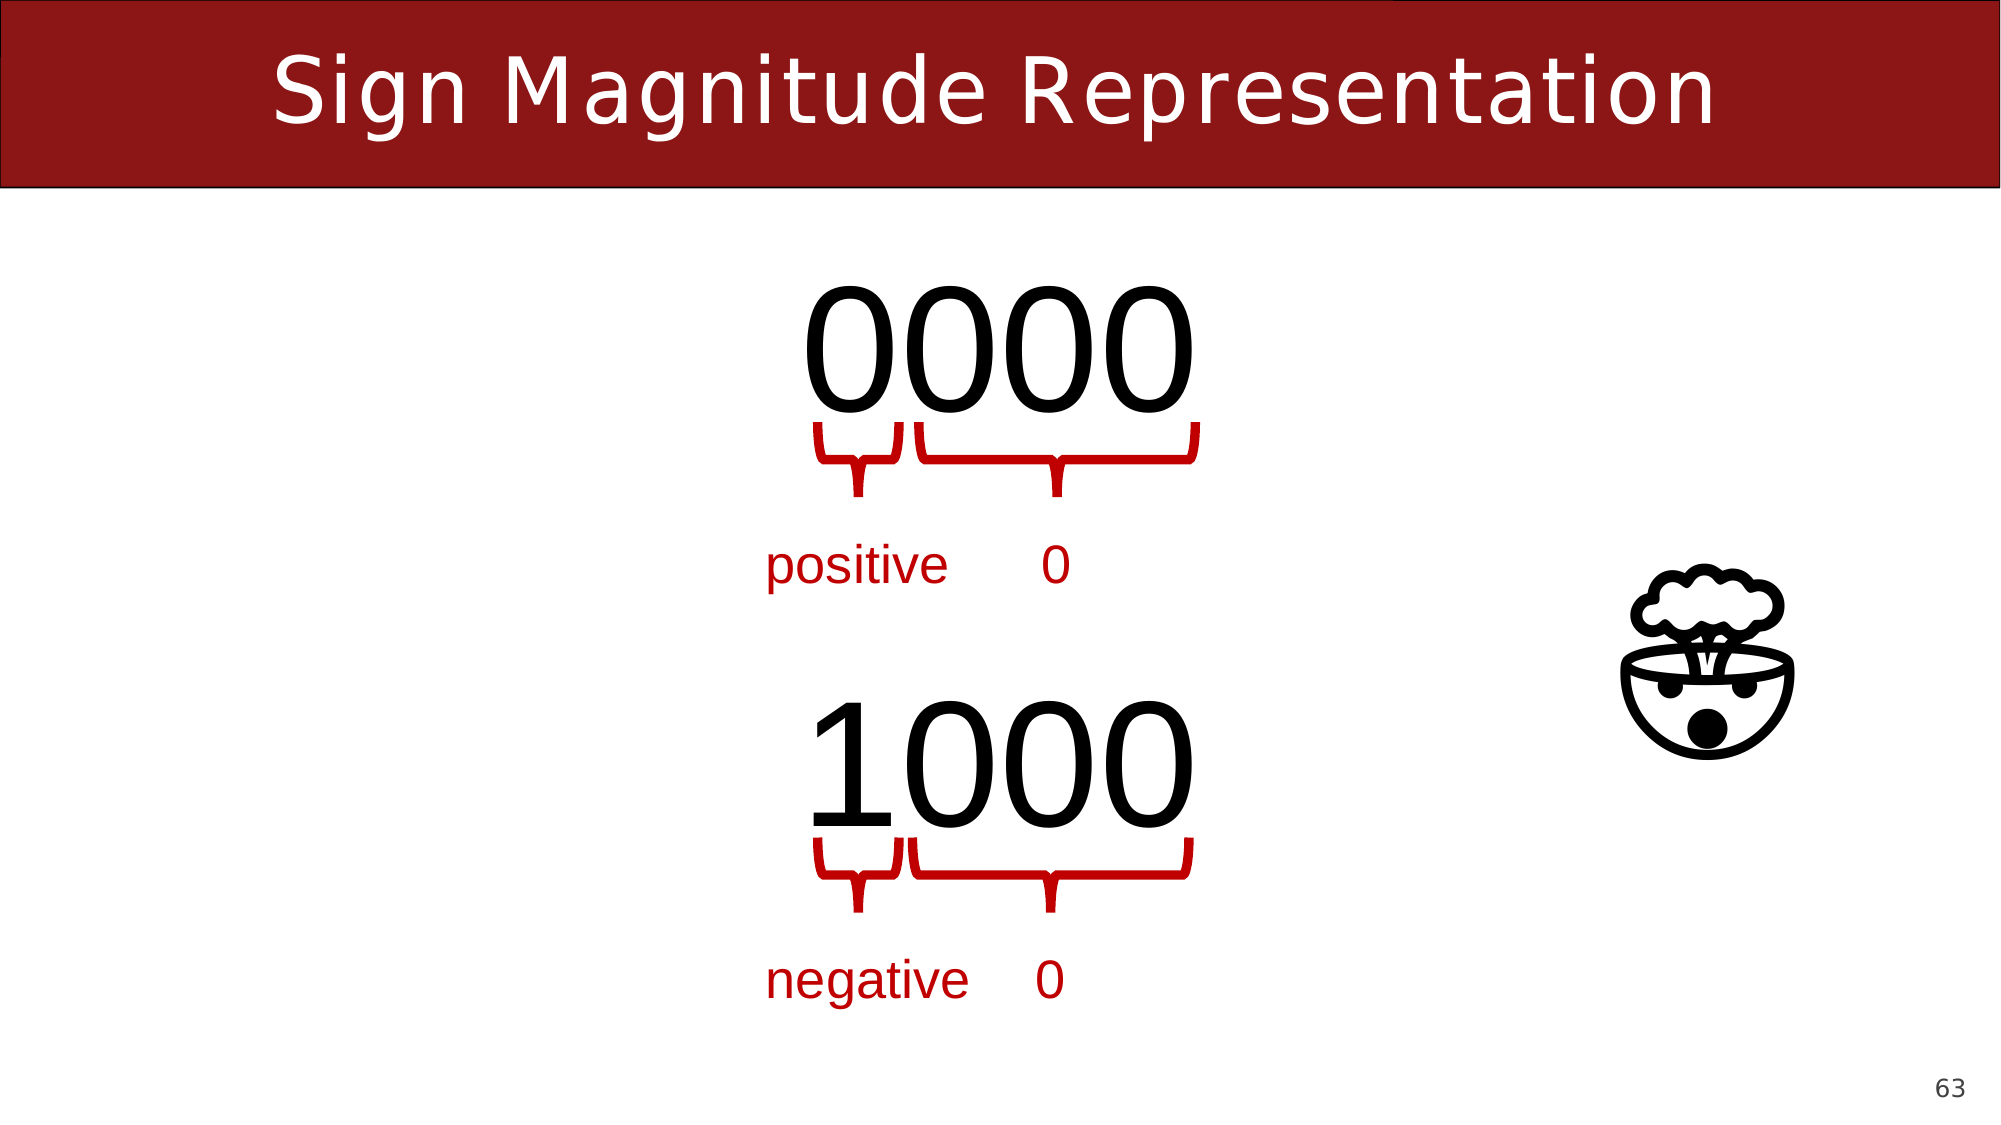

# Sign Magnitude Representation
0000

🤯
0
positive
1000

negative
0